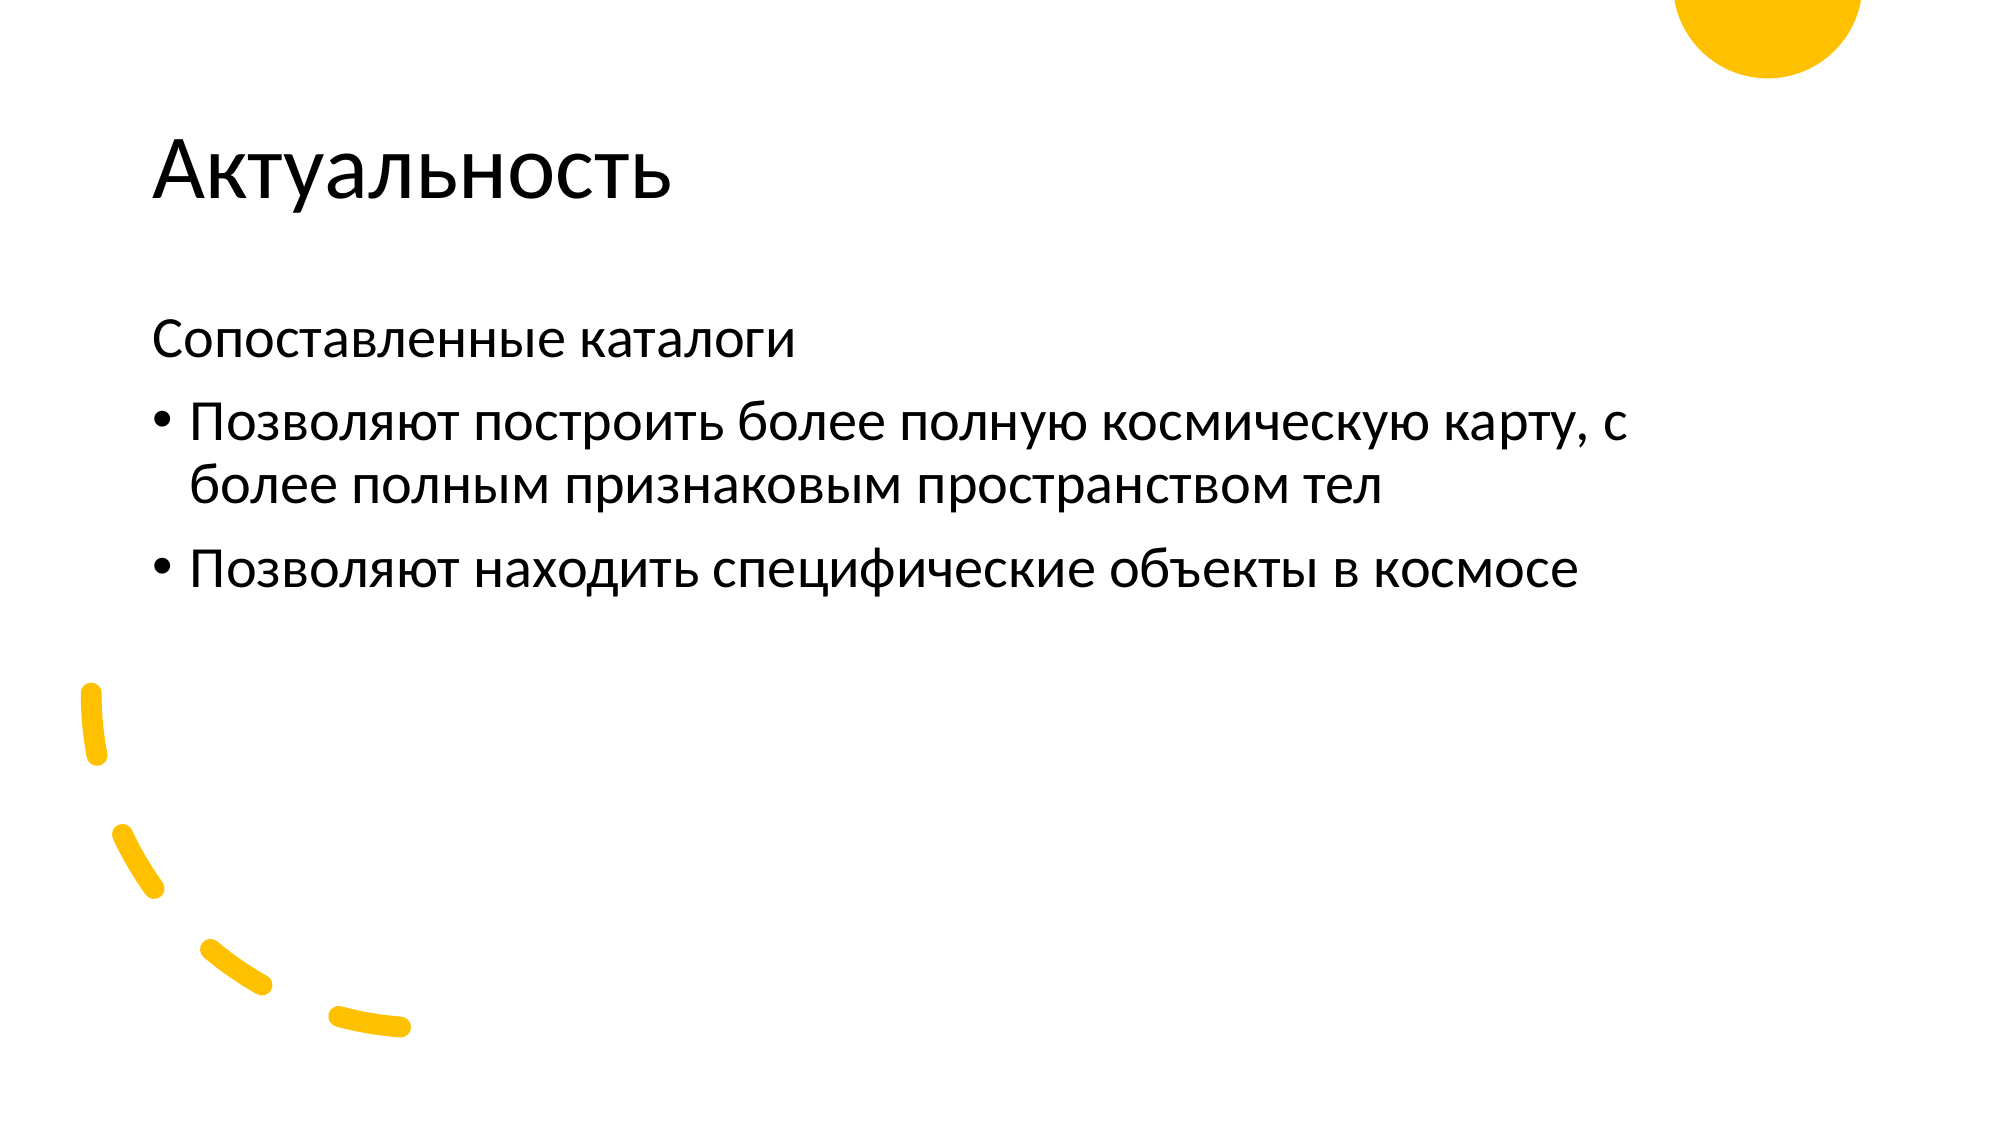

# Актуальность
Сопоставленные каталоги
Позволяют построить более полную космическую карту, с более полным признаковым пространством тел
Позволяют находить специфические объекты в космосе